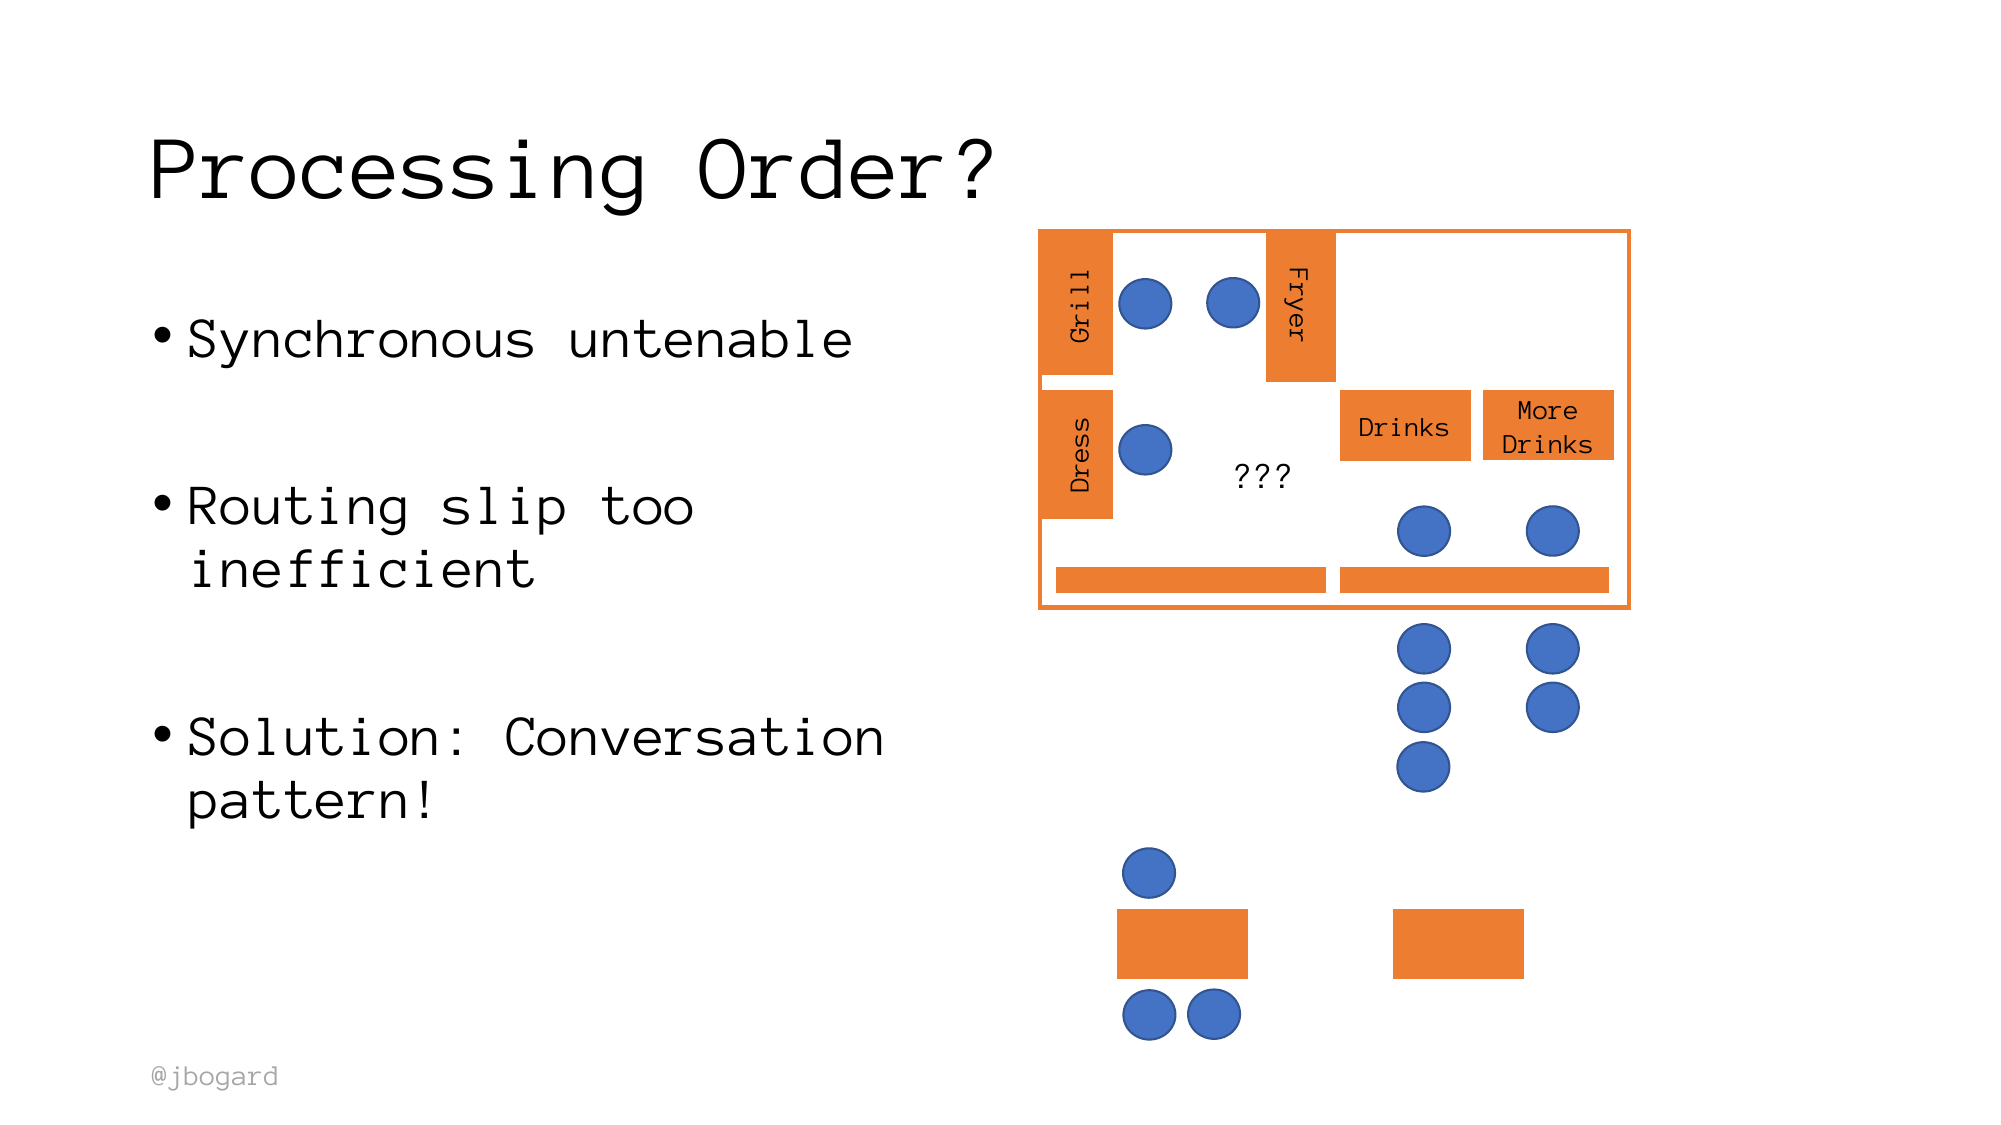

# Processing Order?

Grill
Fryer

Synchronous untenable

Routing slip too inefficient

Solution: Conversation pattern!

More Drinks
Drinks
Dress

???